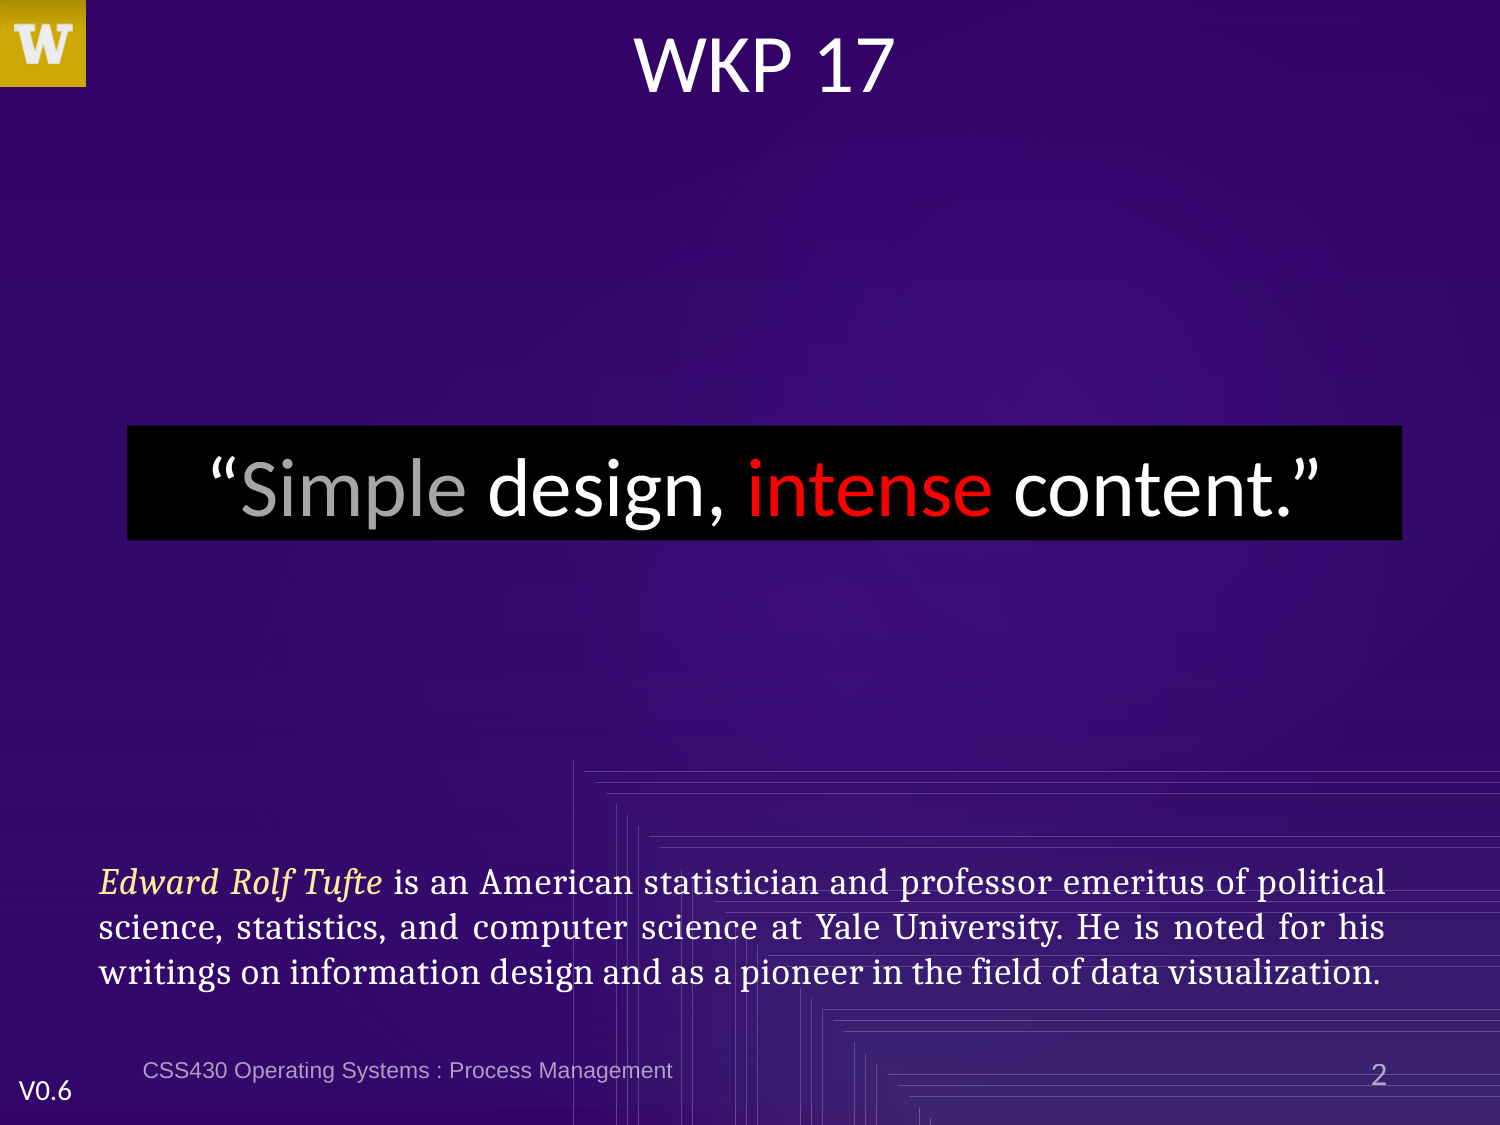

# WKP 17
“Simple design, intense content.”
Edward Rolf Tufte is an American statistician and professor emeritus of political science, statistics, and computer science at Yale University. He is noted for his writings on information design and as a pioneer in the field of data visualization.
CSS430 Operating Systems : Process Management
2